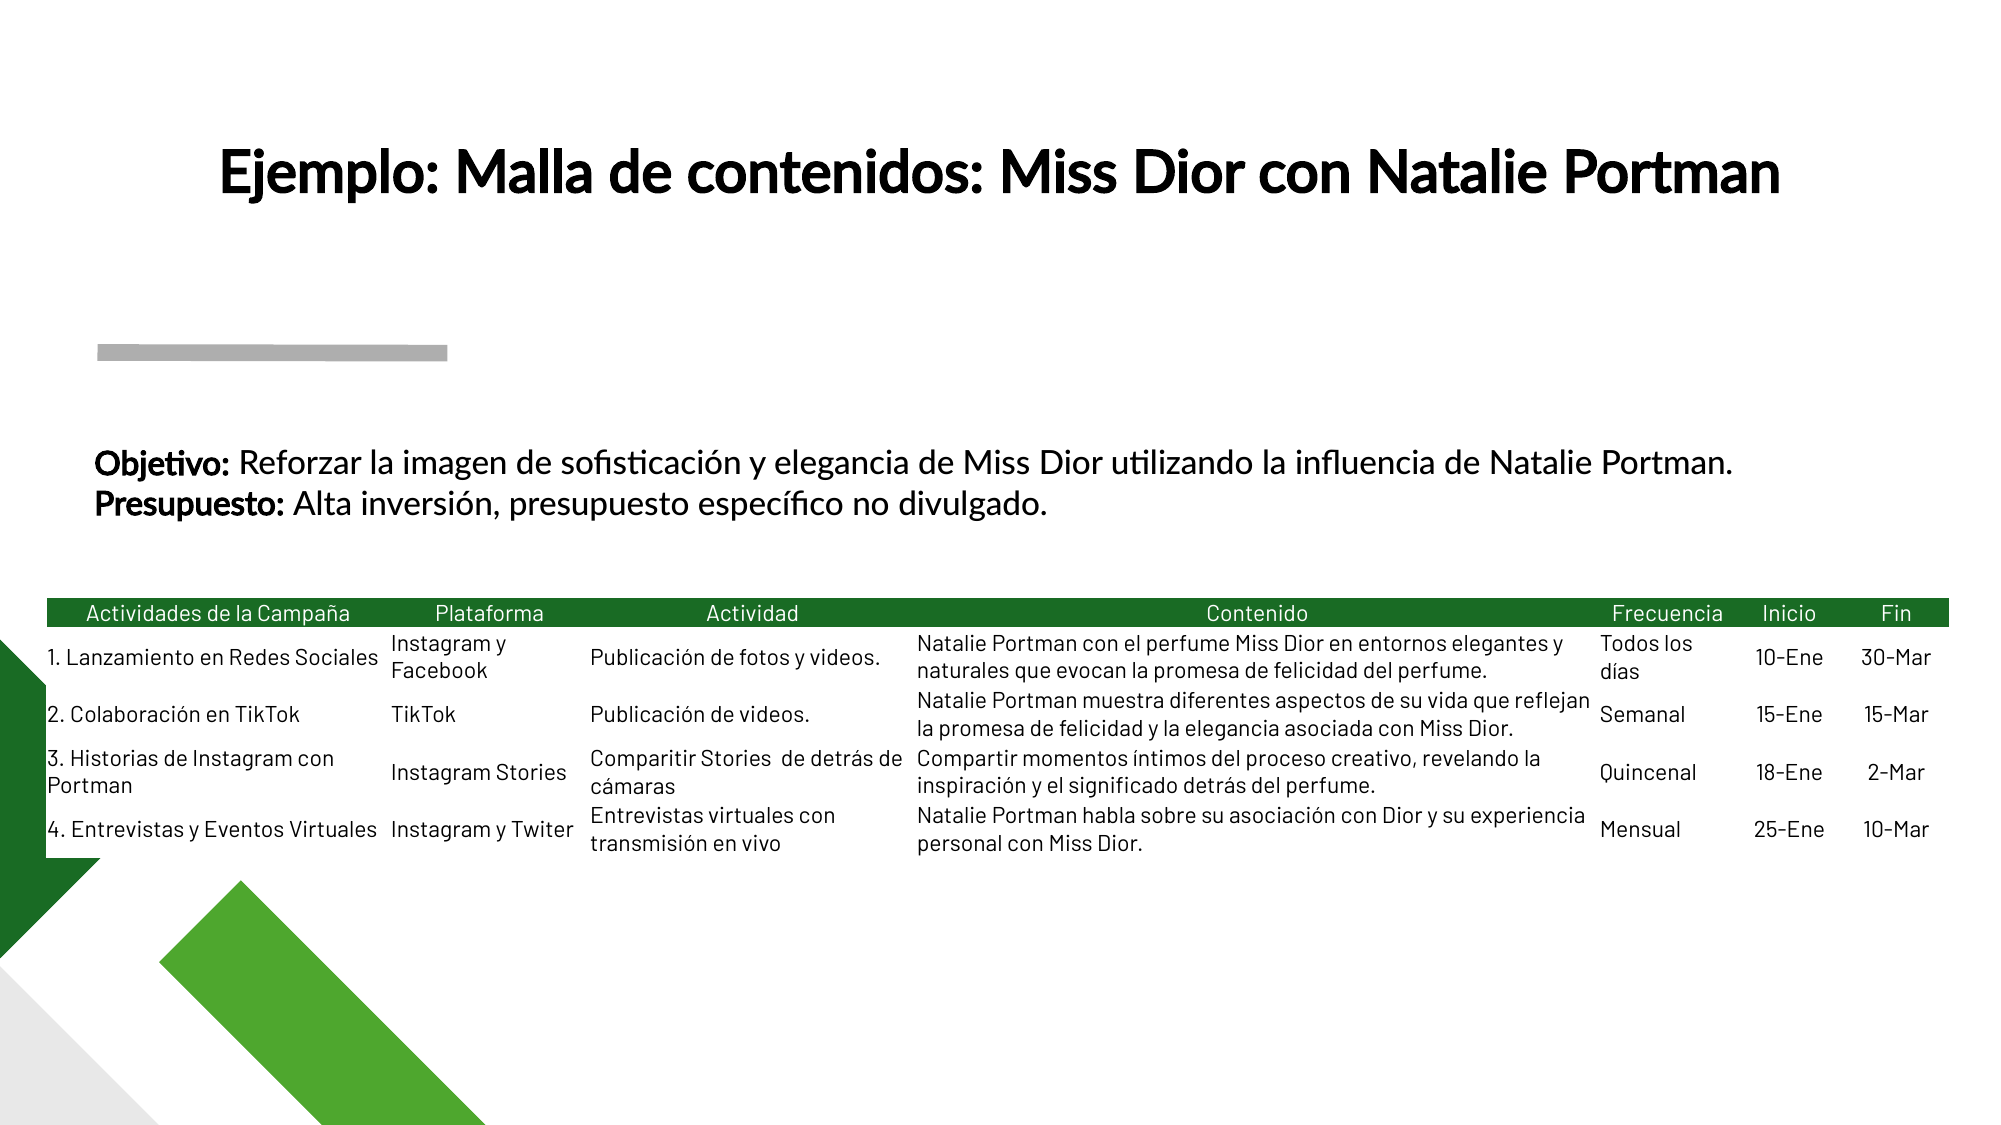

Ejemplo: Malla de contenidos: Miss Dior con Natalie Portman
Objetivo: Reforzar la imagen de sofisticación y elegancia de Miss Dior utilizando la influencia de Natalie Portman.
Presupuesto: Alta inversión, presupuesto específico no divulgado.
| Actividades de la Campaña | Plataforma | Actividad | Contenido | Frecuencia | Inicio | Fin |
| --- | --- | --- | --- | --- | --- | --- |
| 1. Lanzamiento en Redes Sociales | Instagram y Facebook | Publicación de fotos y videos. | Natalie Portman con el perfume Miss Dior en entornos elegantes y naturales que evocan la promesa de felicidad del perfume. | Todos los días | 10-Ene | 30-Mar |
| 2. Colaboración en TikTok | TikTok | Publicación de videos. | Natalie Portman muestra diferentes aspectos de su vida que reflejan la promesa de felicidad y la elegancia asociada con Miss Dior. | Semanal | 15-Ene | 15-Mar |
| 3. Historias de Instagram con Portman | Instagram Stories | Comparitir Stories de detrás de cámaras | Compartir momentos íntimos del proceso creativo, revelando la inspiración y el significado detrás del perfume. | Quincenal | 18-Ene | 2-Mar |
| 4. Entrevistas y Eventos Virtuales | Instagram y Twiter | Entrevistas virtuales con transmisión en vivo | Natalie Portman habla sobre su asociación con Dior y su experiencia personal con Miss Dior. | Mensual | 25-Ene | 10-Mar |